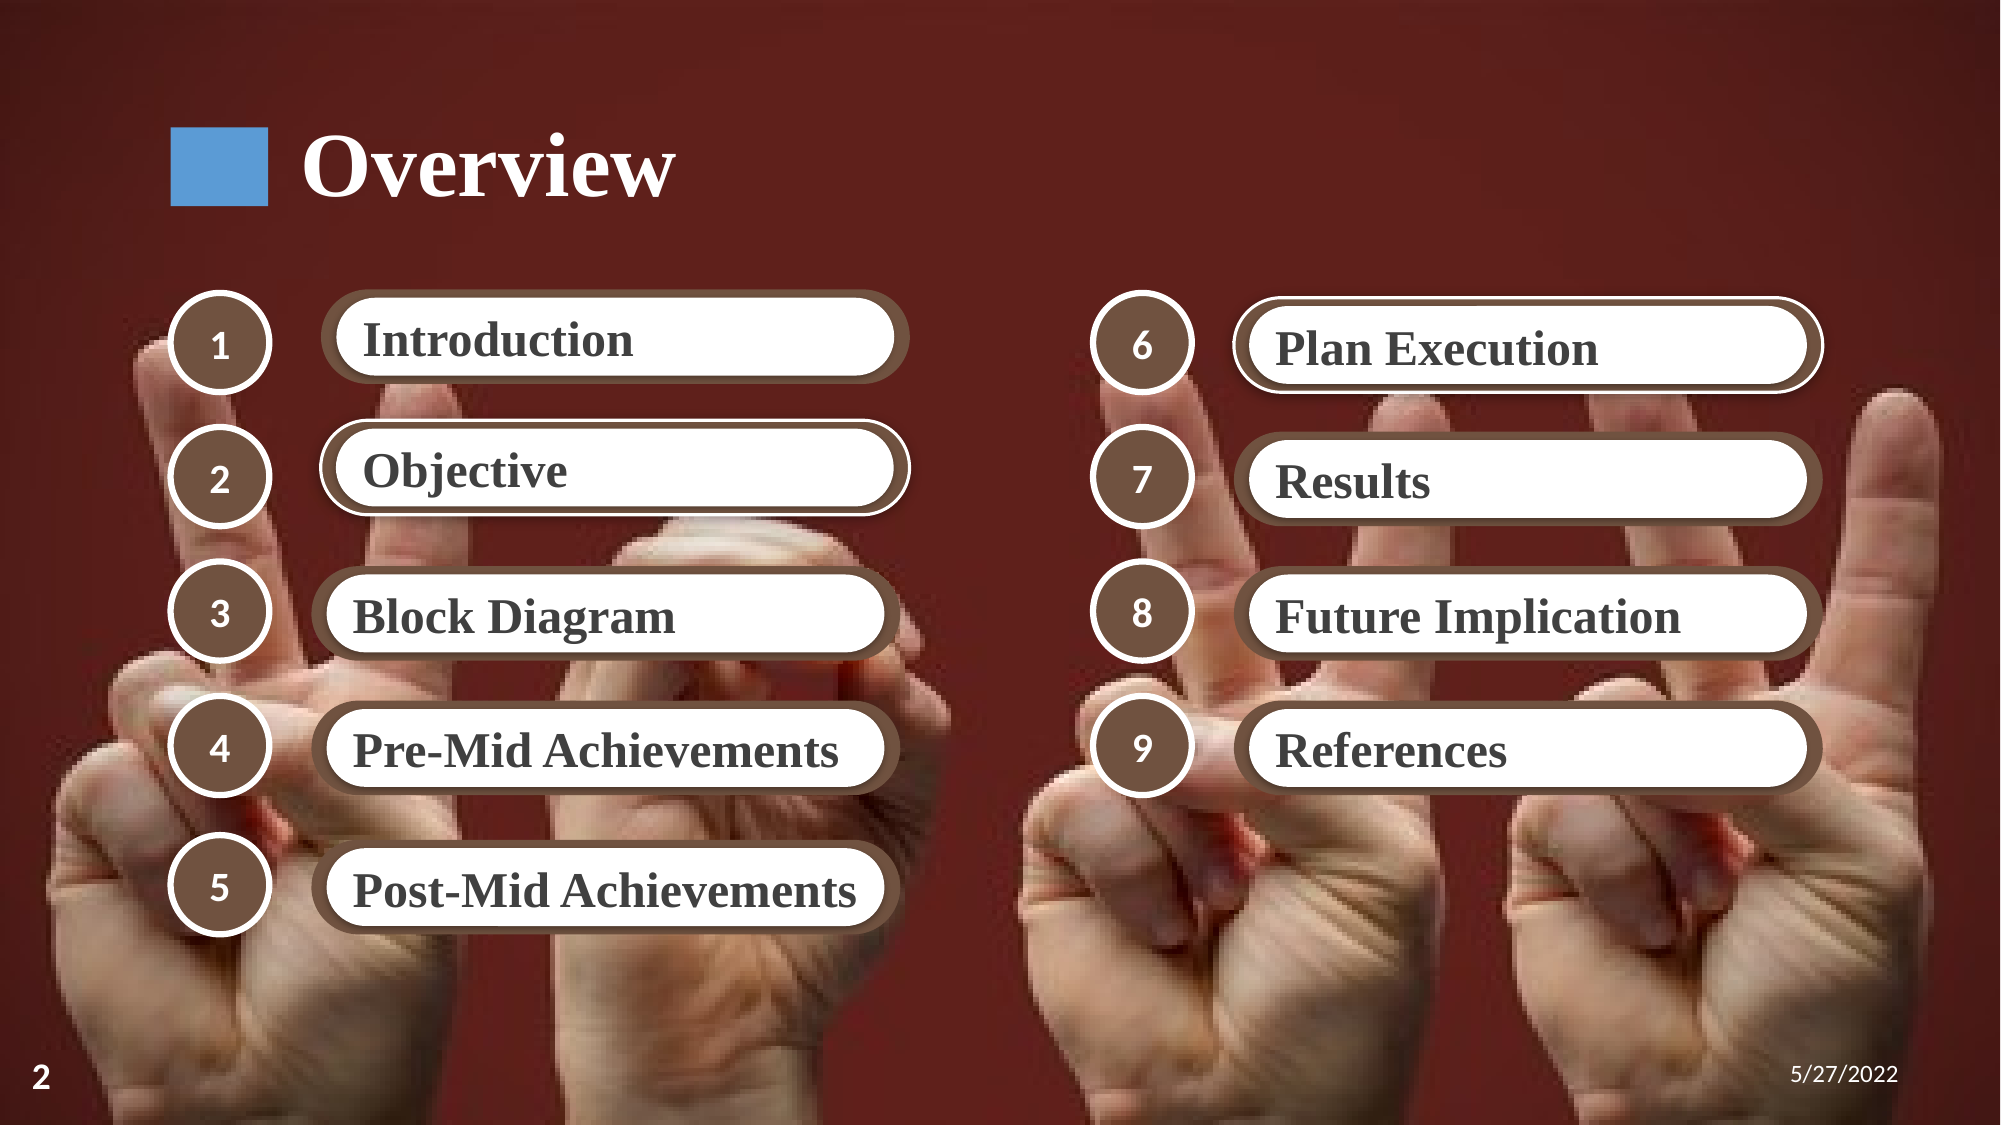

Overview

Introduction

Introduction
1
6
Introduction

Plan Execution
Introduction

Objective
2
7
Introduction

Results
3
8
Introduction

Block Diagram
Introduction

Future Implication
4
9
Introduction

Pre-Mid Achievements
Introduction

References
5
Introduction

Post-Mid Achievements
5/27/2022
2